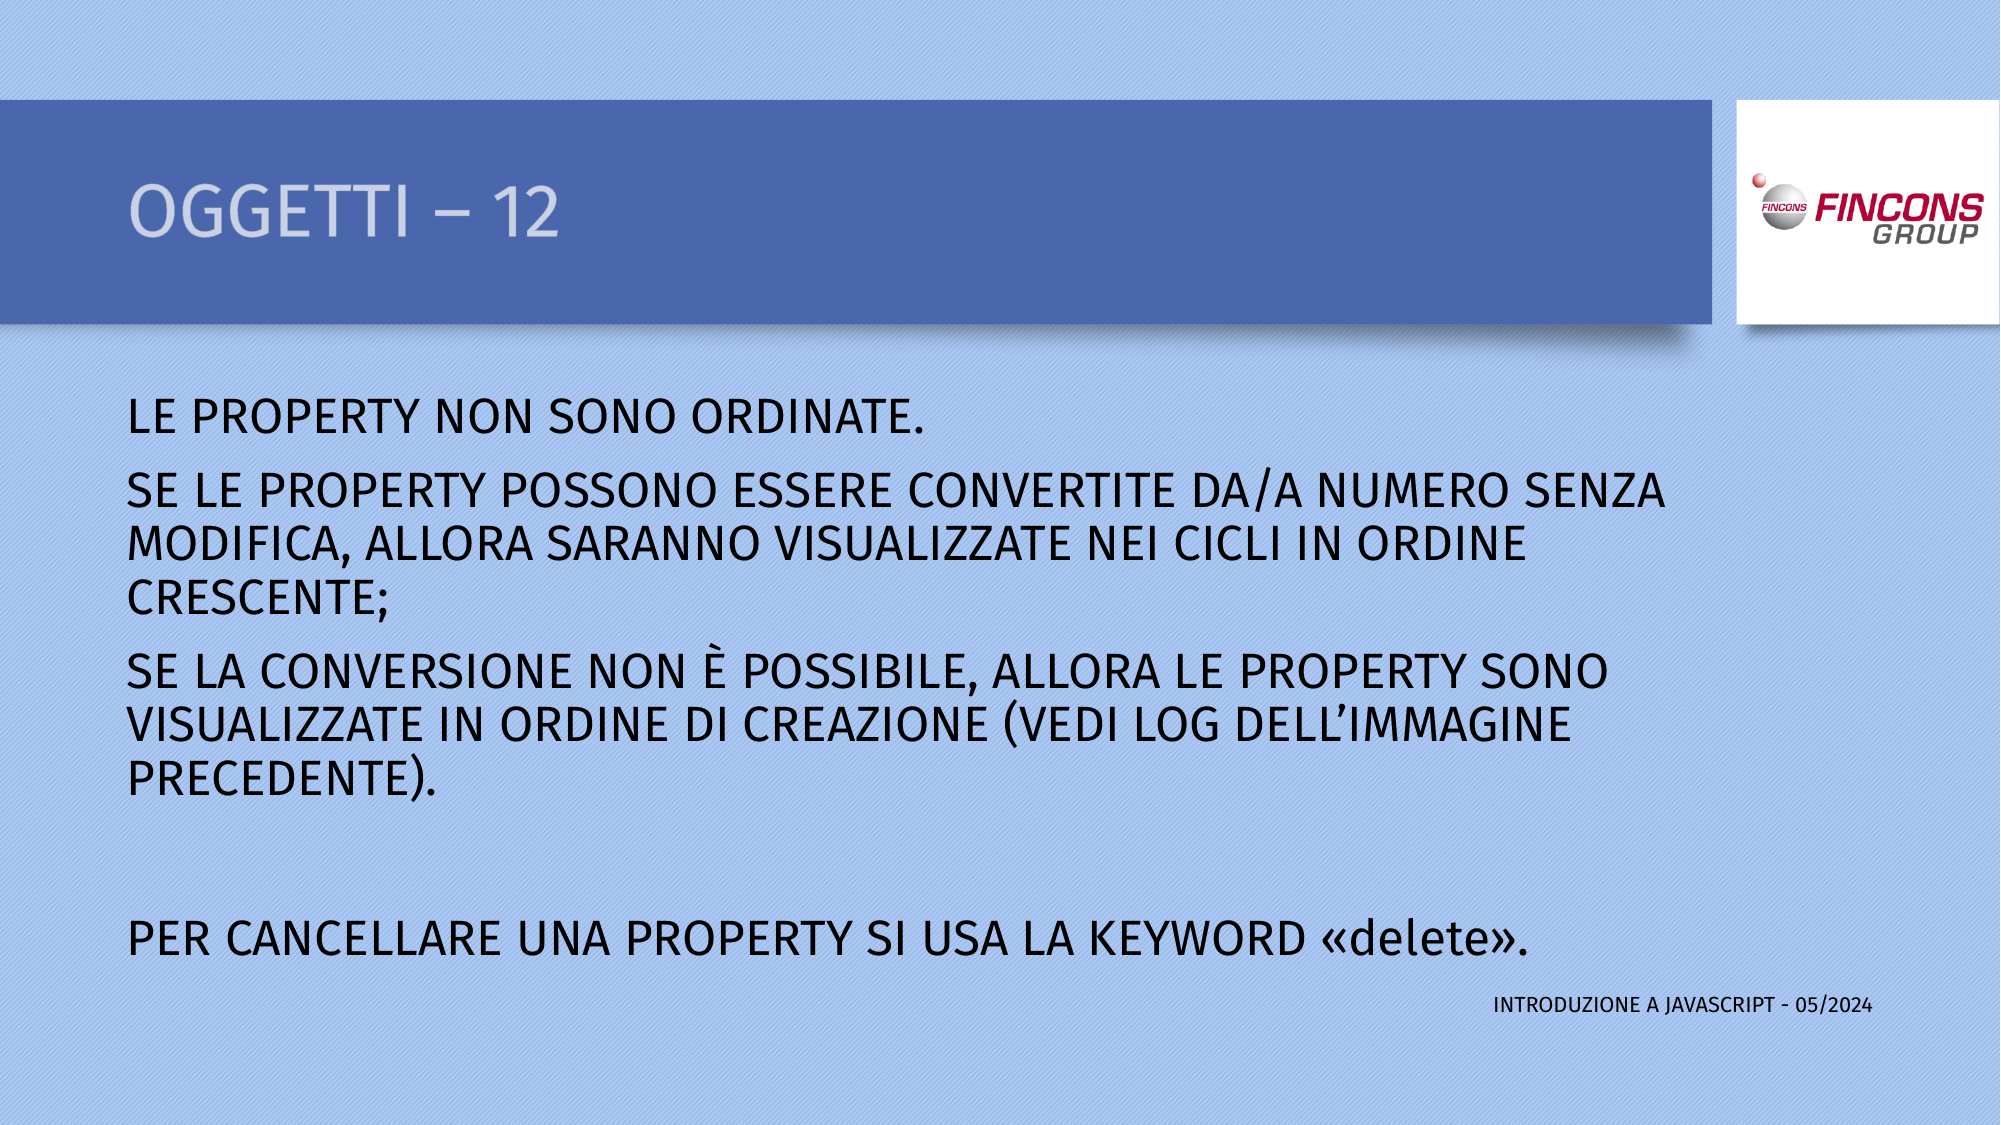

# OGGETTI – 12
LE PROPERTY NON SONO ORDINATE.
SE LE PROPERTY POSSONO ESSERE CONVERTITE DA/A NUMERO SENZA MODIFICA, ALLORA SARANNO VISUALIZZATE NEI CICLI IN ORDINE CRESCENTE;
SE LA CONVERSIONE NON È POSSIBILE, ALLORA LE PROPERTY SONO VISUALIZZATE IN ORDINE DI CREAZIONE (VEDI LOG DELL’IMMAGINE PRECEDENTE).
PER CANCELLARE UNA PROPERTY SI USA LA KEYWORD «delete».

INTRODUZIONE A JAVASCRIPT - 05/2024